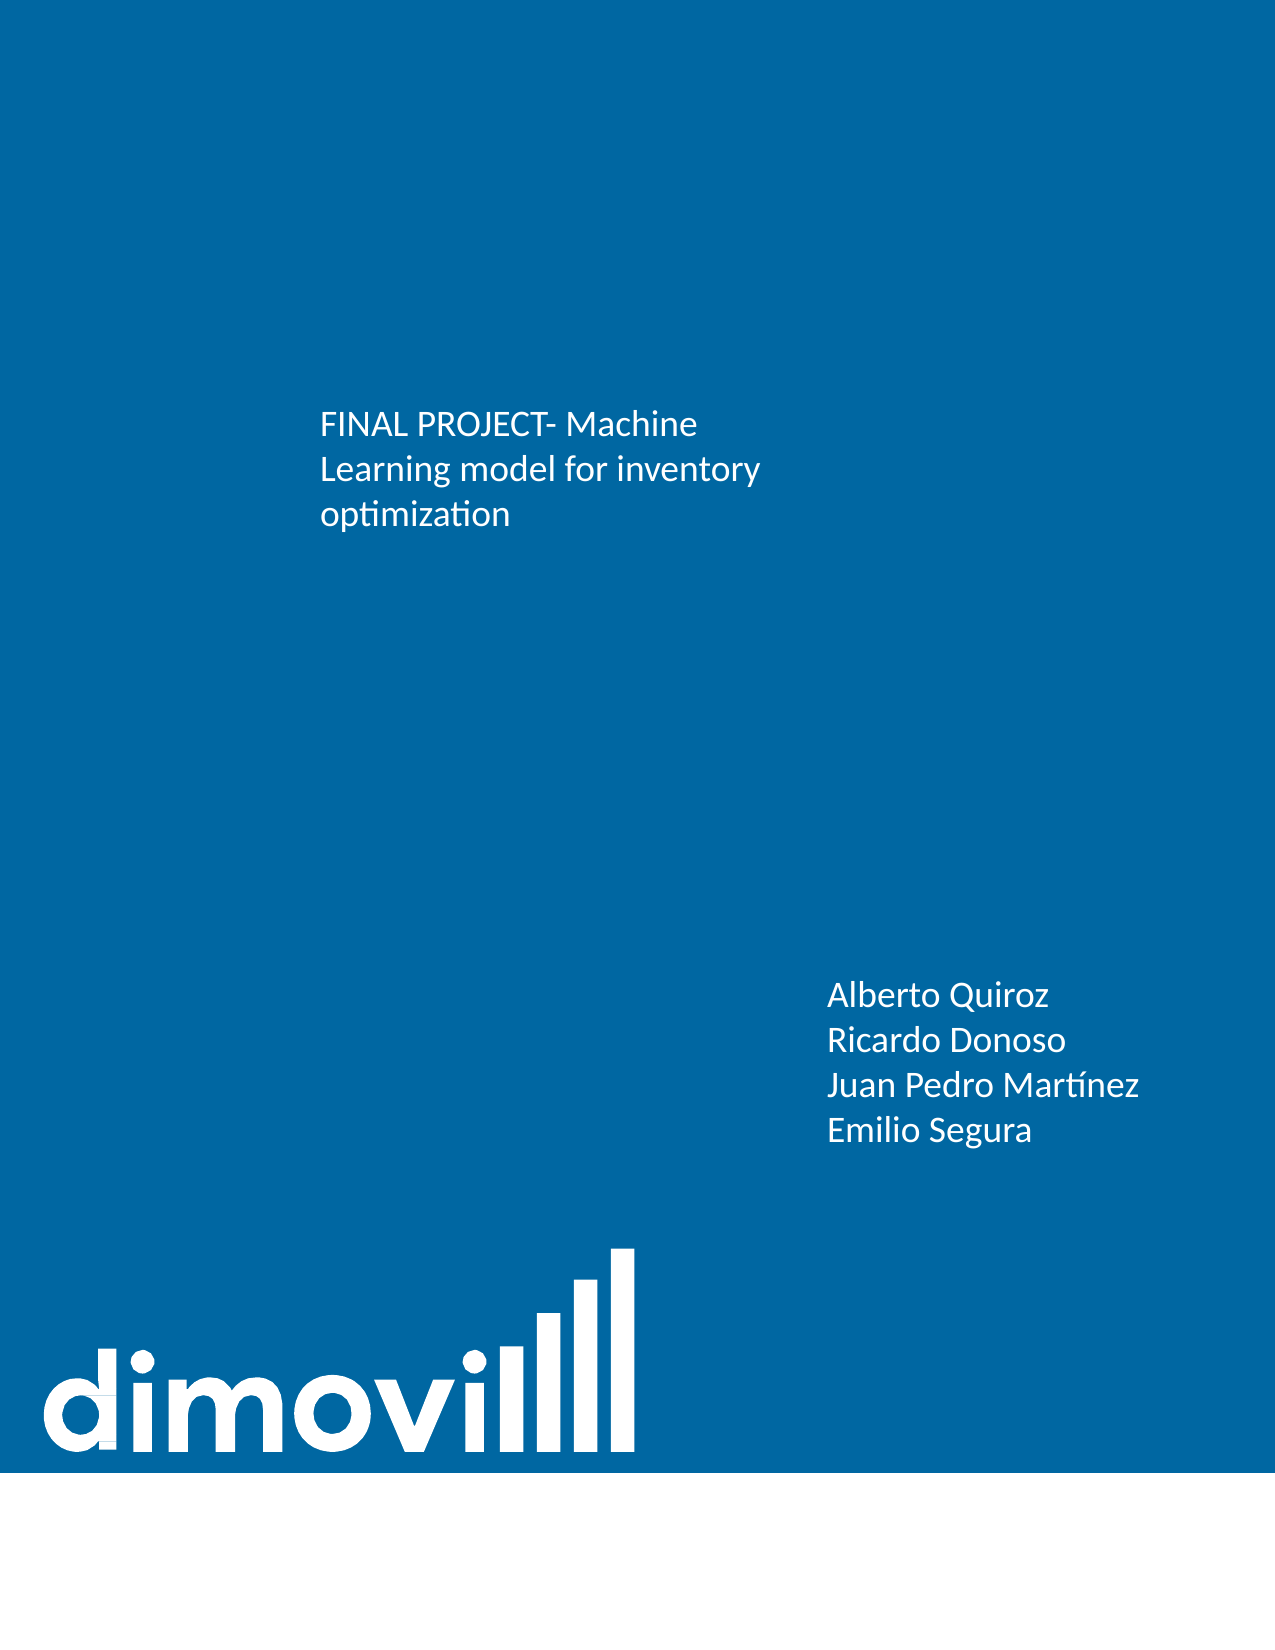

FINAL PROJECT- Machine Learning model for inventory optimization
Alberto Quiroz
Ricardo Donoso
Juan Pedro Martínez
Emilio Segura